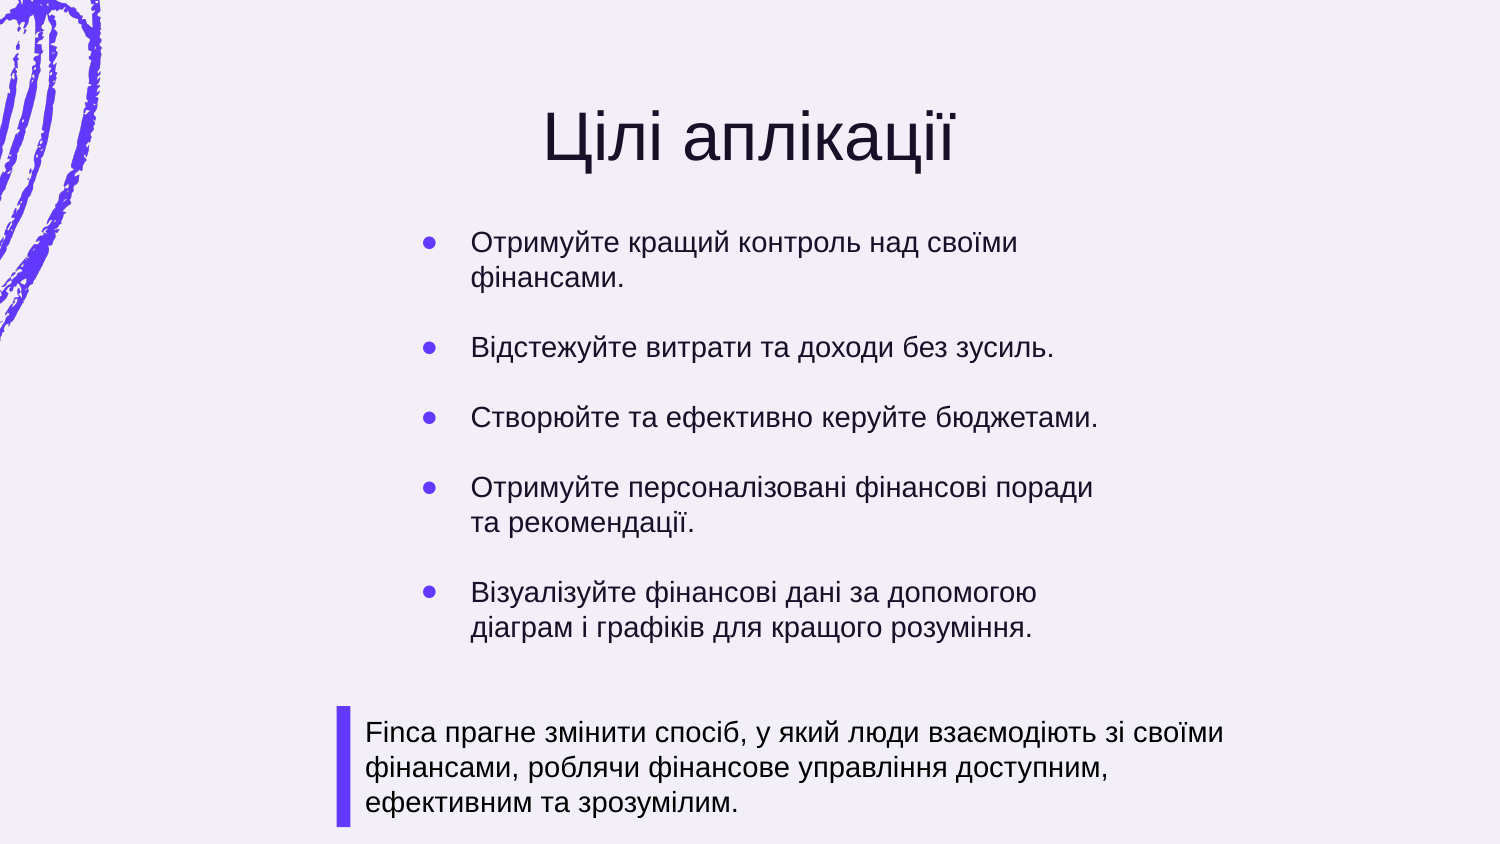

# Цілі аплікації
Отримуйте кращий контроль над своїми фінансами.

Відстежуйте витрати та доходи без зусиль.

Створюйте та ефективно керуйте бюджетами.

Отримуйте персоналізовані фінансові поради та рекомендації.

Візуалізуйте фінансові дані за допомогою діаграм і графіків для кращого розуміння.

Finca прагне змінити спосіб, у який люди взаємодіють зі своїми фінансами, роблячи фінансове управління доступним, ефективним та зрозумілим.